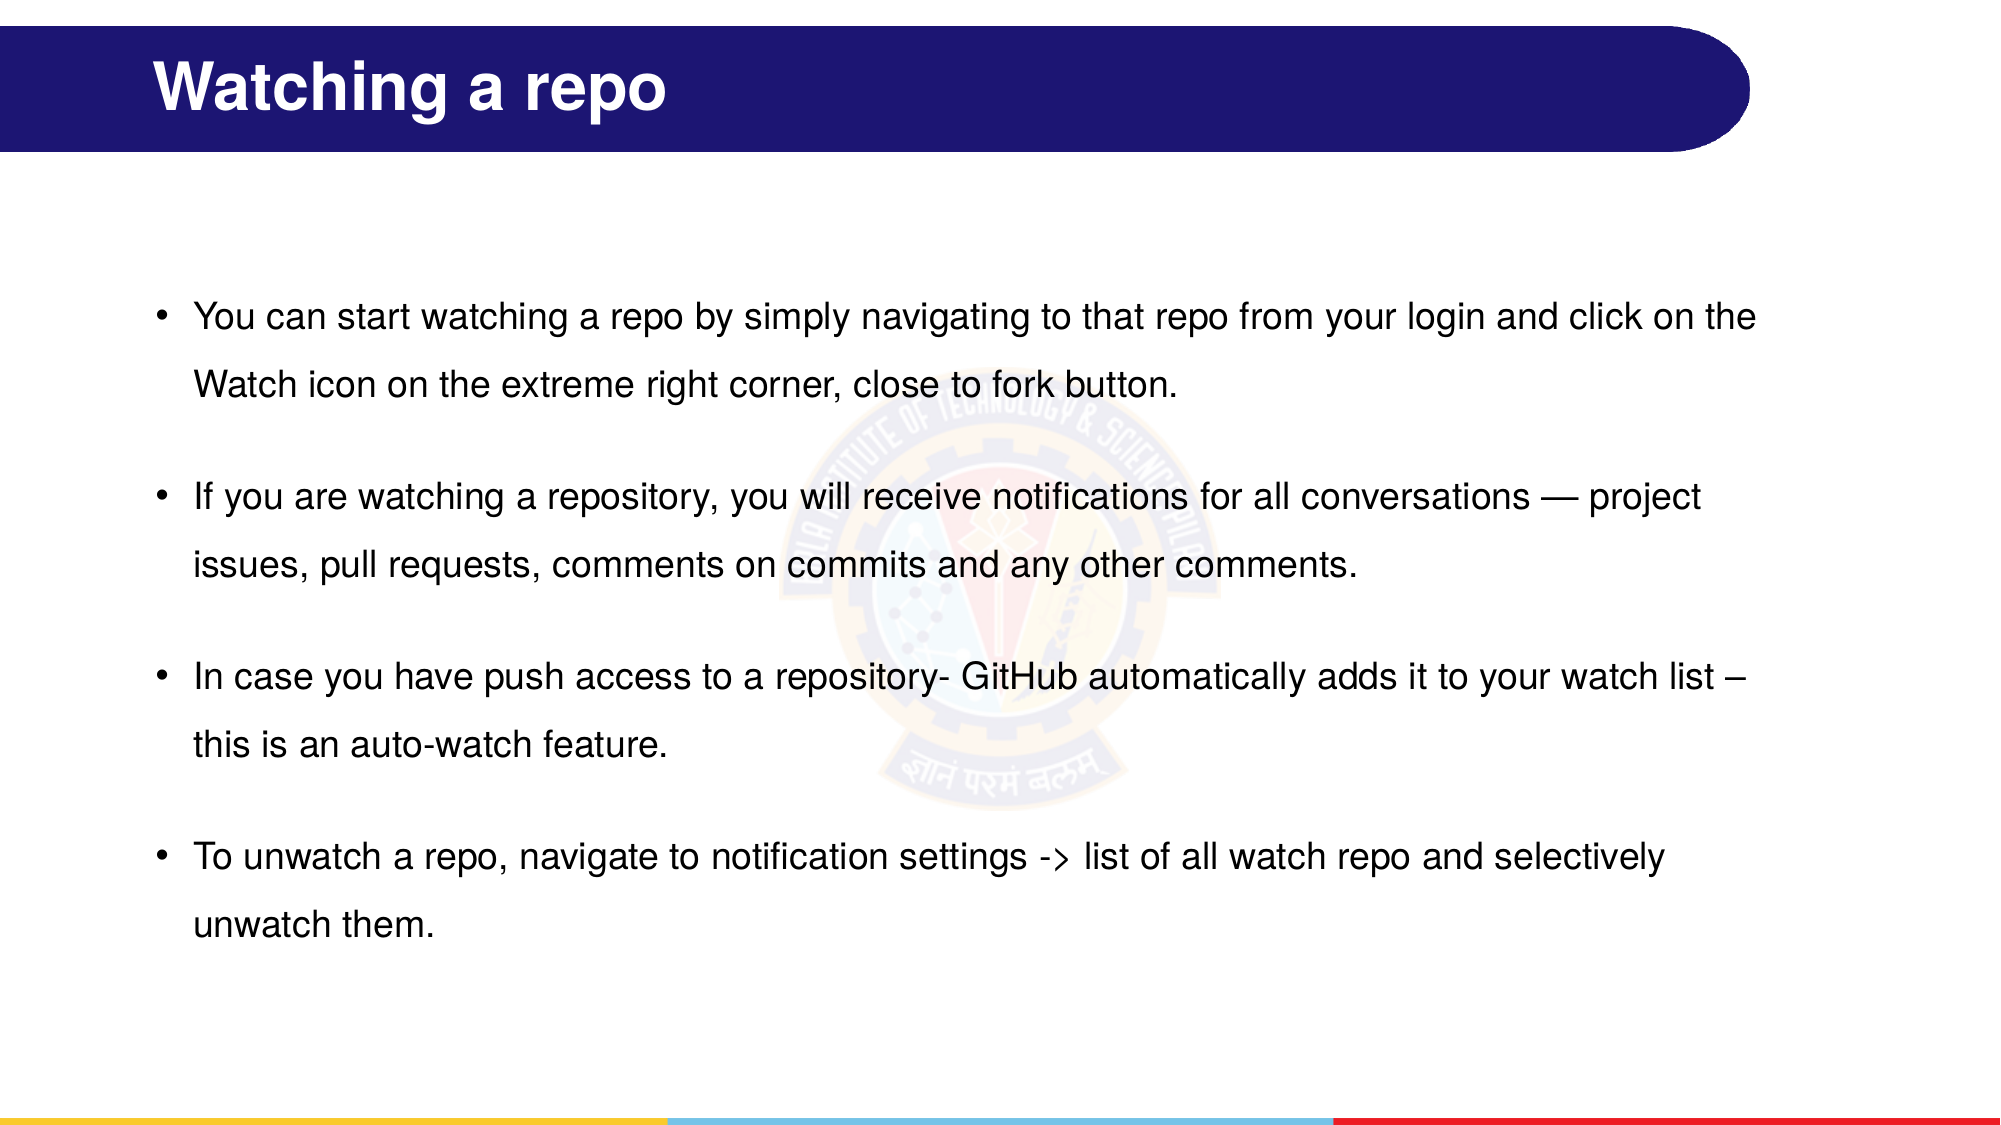

# Watching a repo

You can start watching a repo by simply navigating to that repo from your login and click on the Watch icon on the extreme right corner, close to fork button.

If you are watching a repository, you will receive notifications for all conversations — project issues, pull requests, comments on commits and any other comments.

In case you have push access to a repository- GitHub automatically adds it to your watch list – this is an auto-watch feature.

To unwatch a repo, navigate to notification settings -> list of all watch repo and selectively unwatch them.